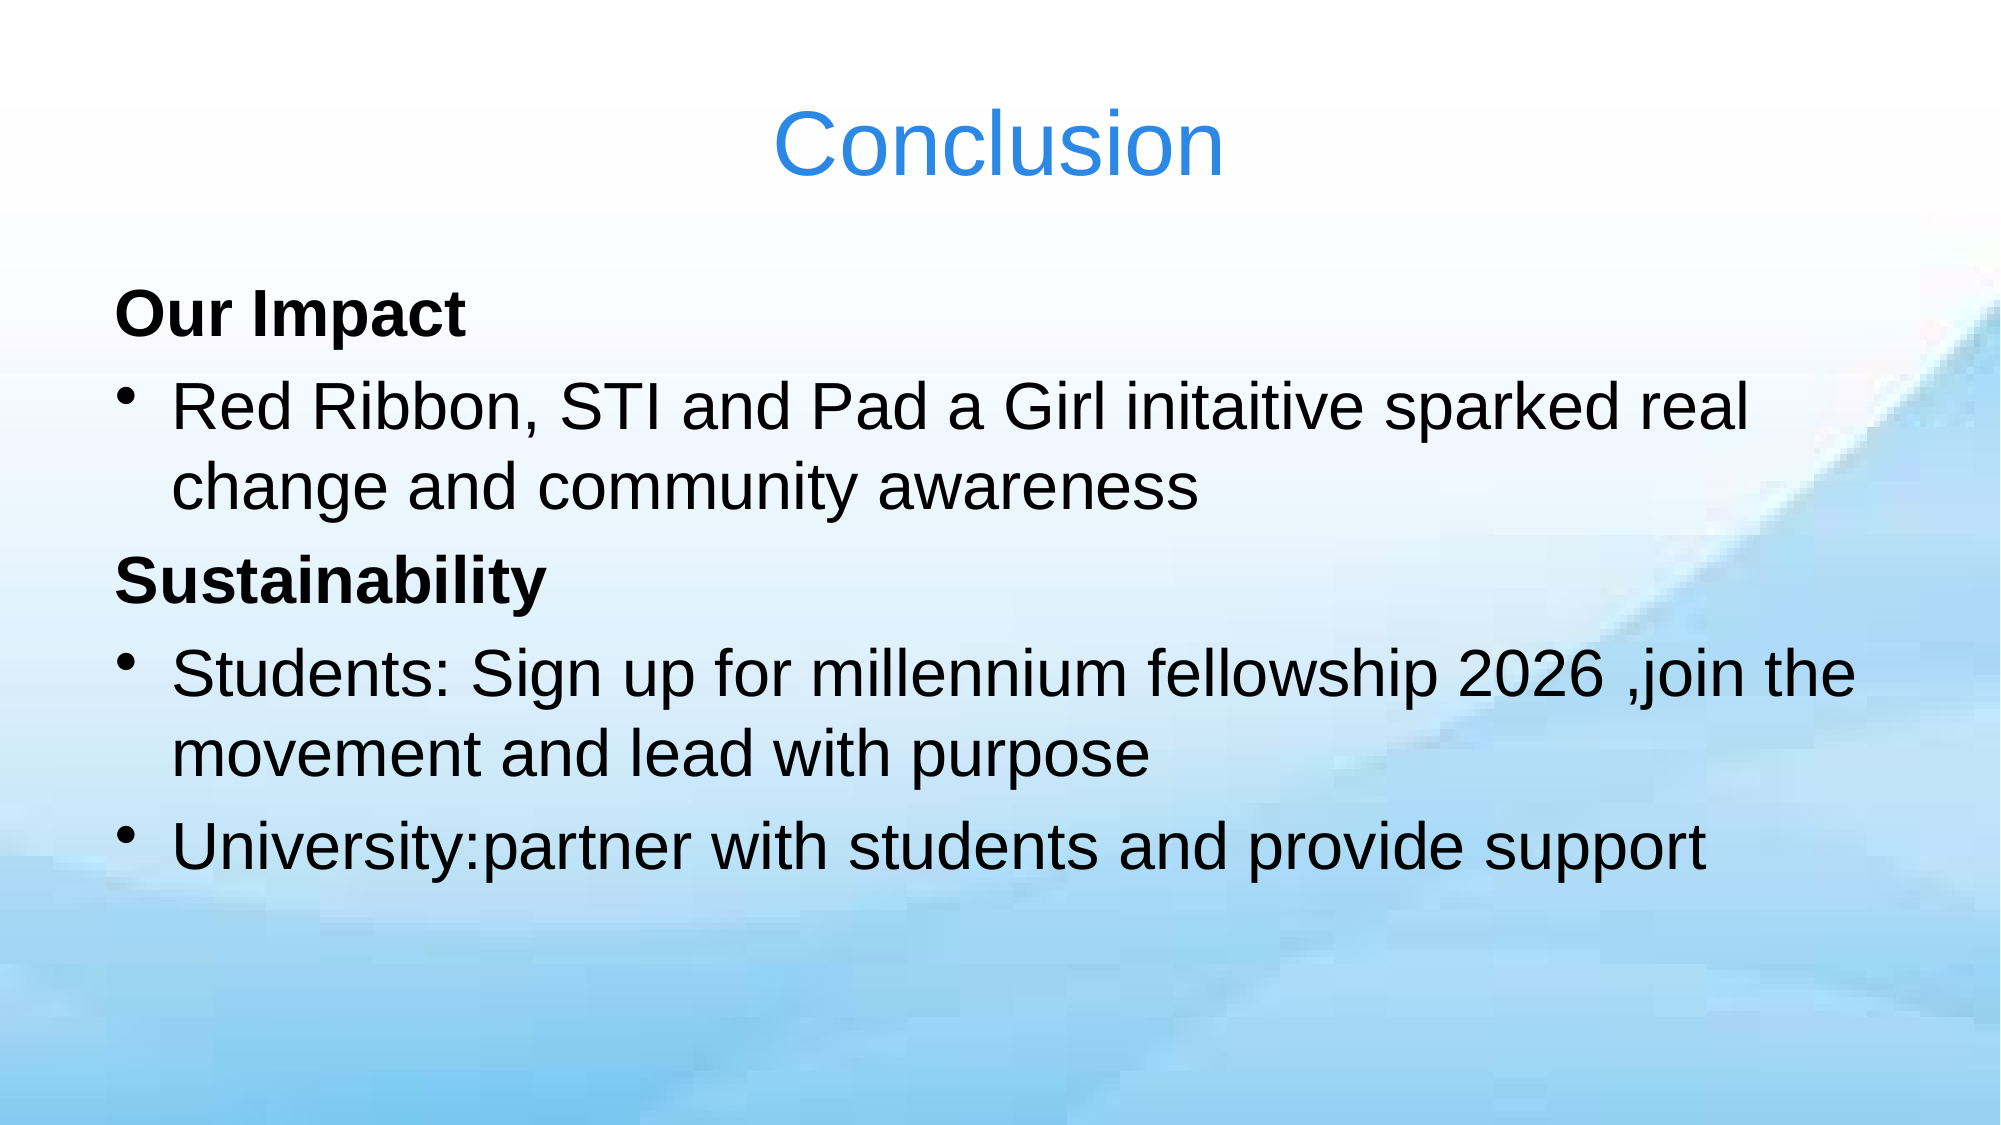

# Conclusion
Our Impact
Red Ribbon, STI and Pad a Girl initaitive sparked real change and community awareness
Sustainability
Students: Sign up for millennium fellowship 2026 ,join the movement and lead with purpose
University:partner with students and provide support